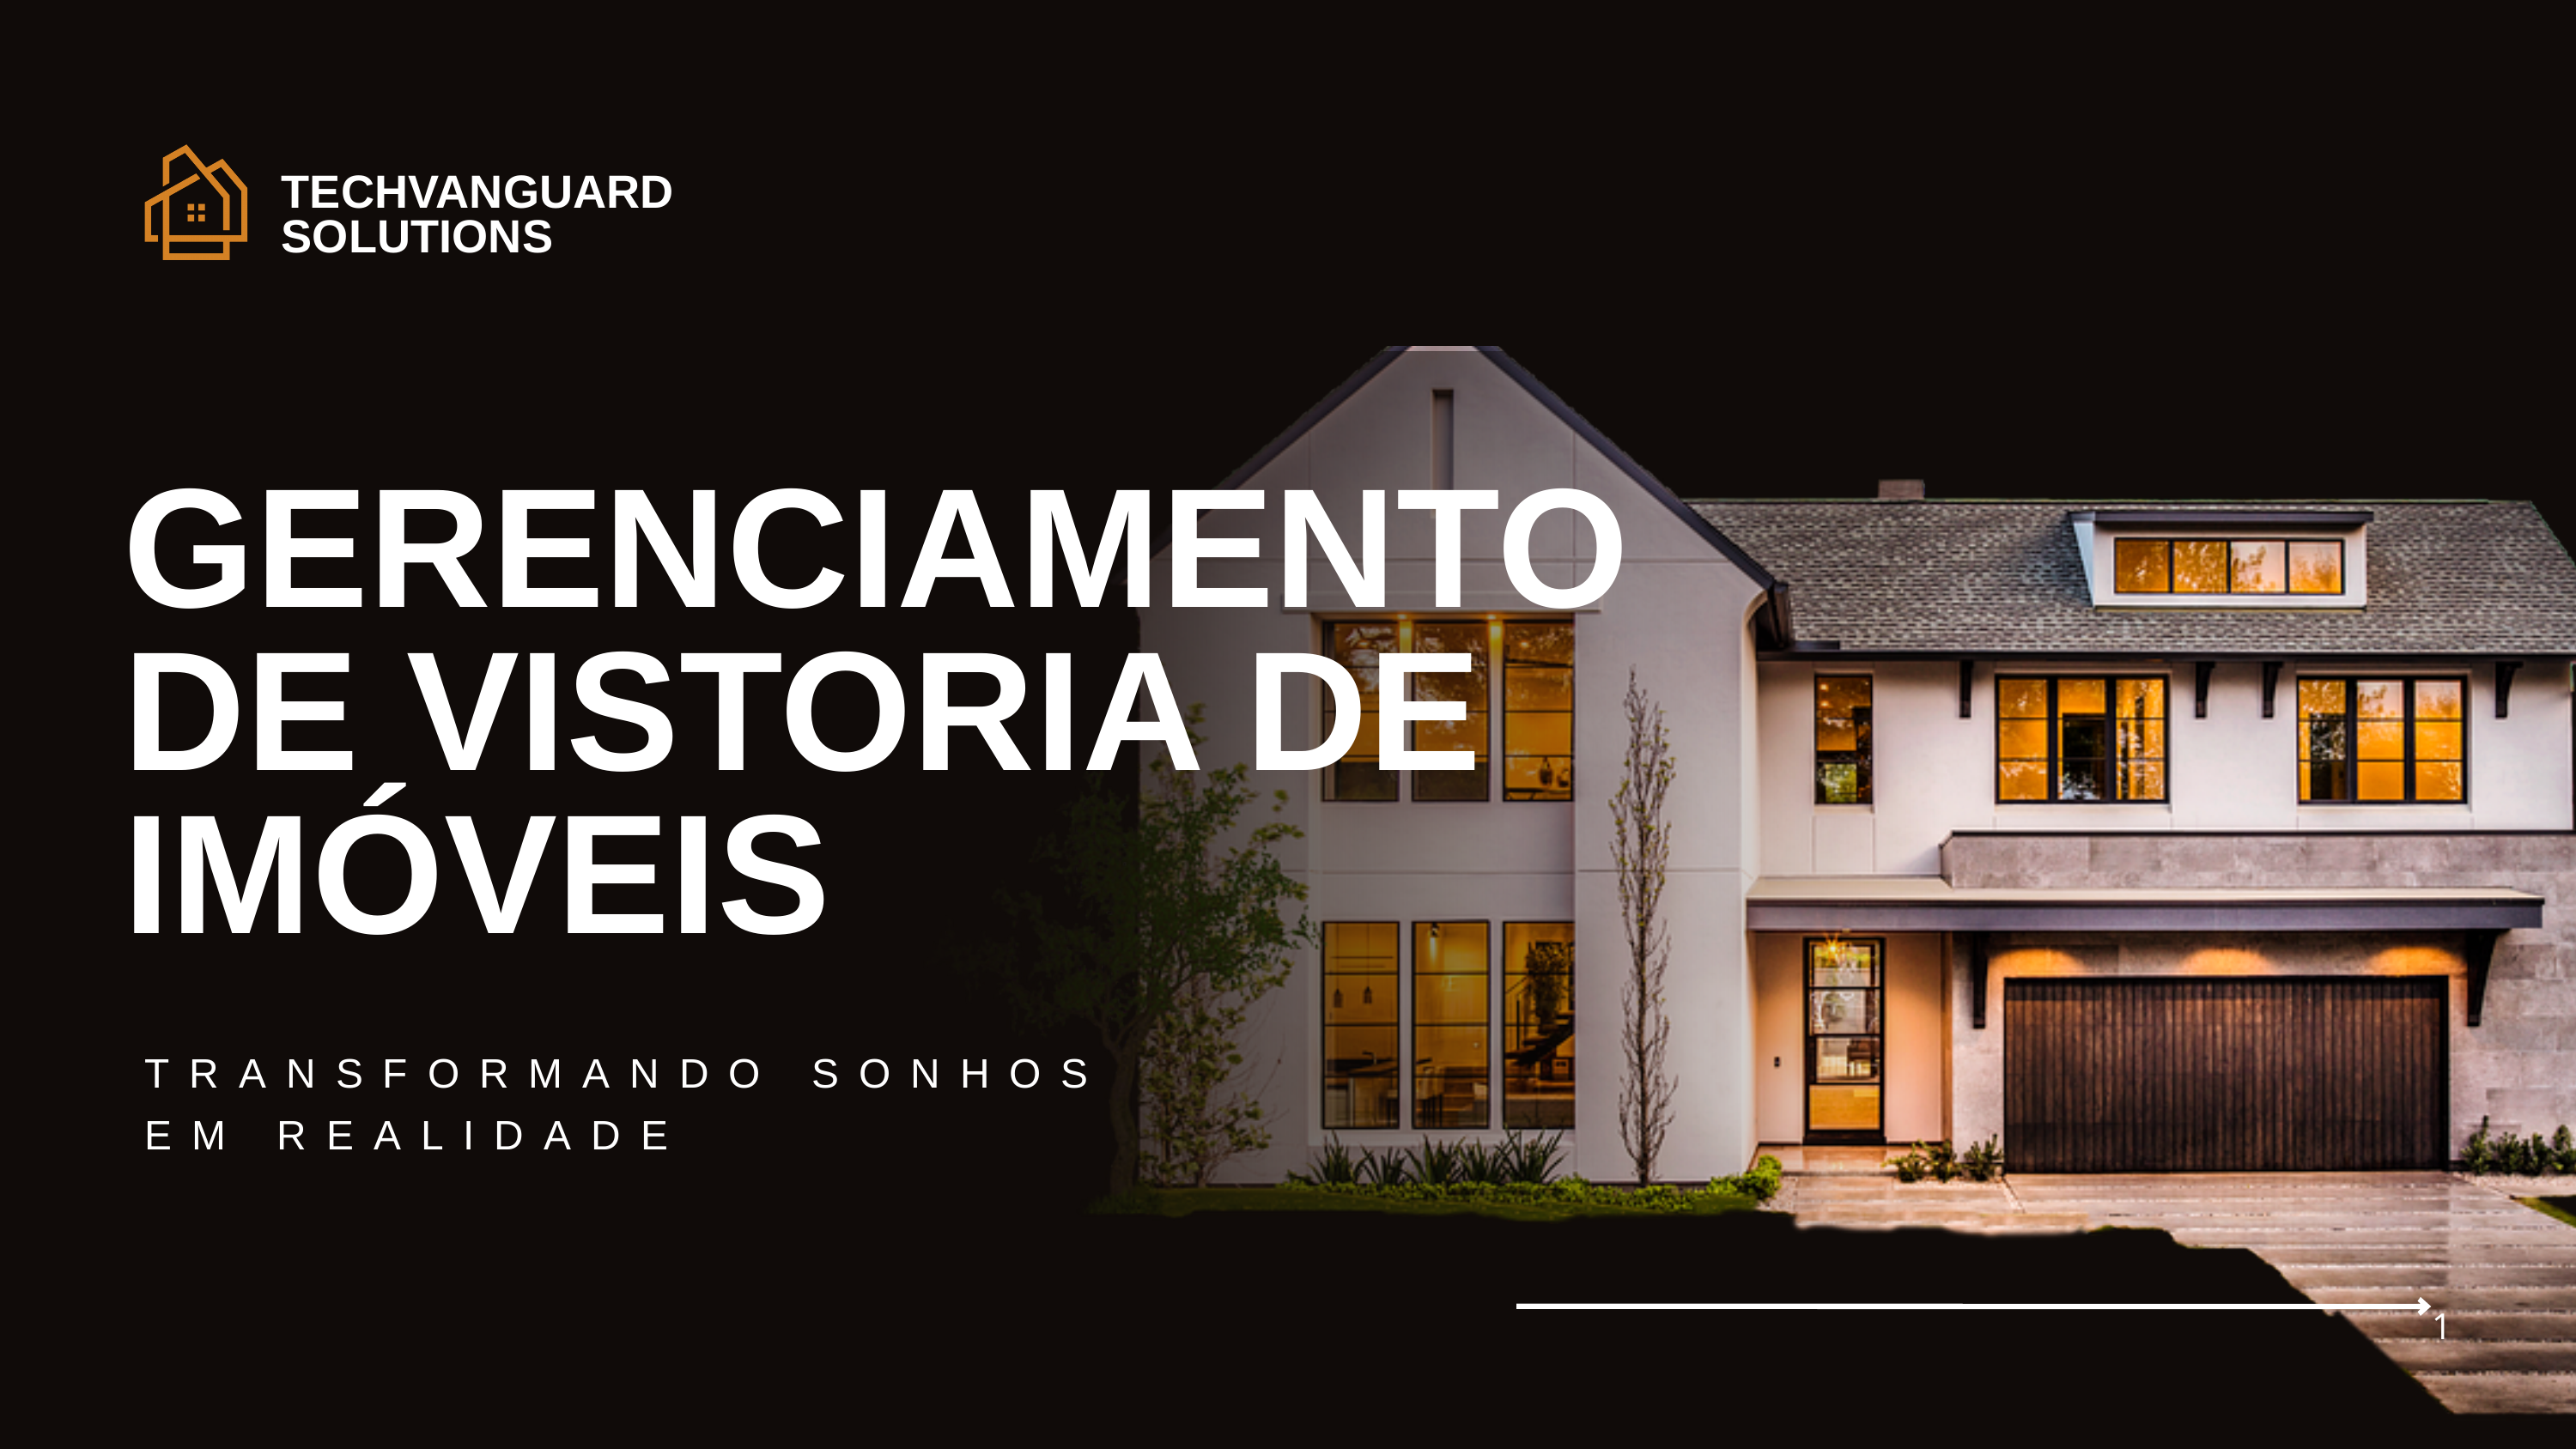

TECHVANGUARD
SOLUTIONS

GERENCIAMENTO DE VISTORIA DE IMÓVEIS
TRANSFORMANDO SONHOS
EM REALIDADE
1